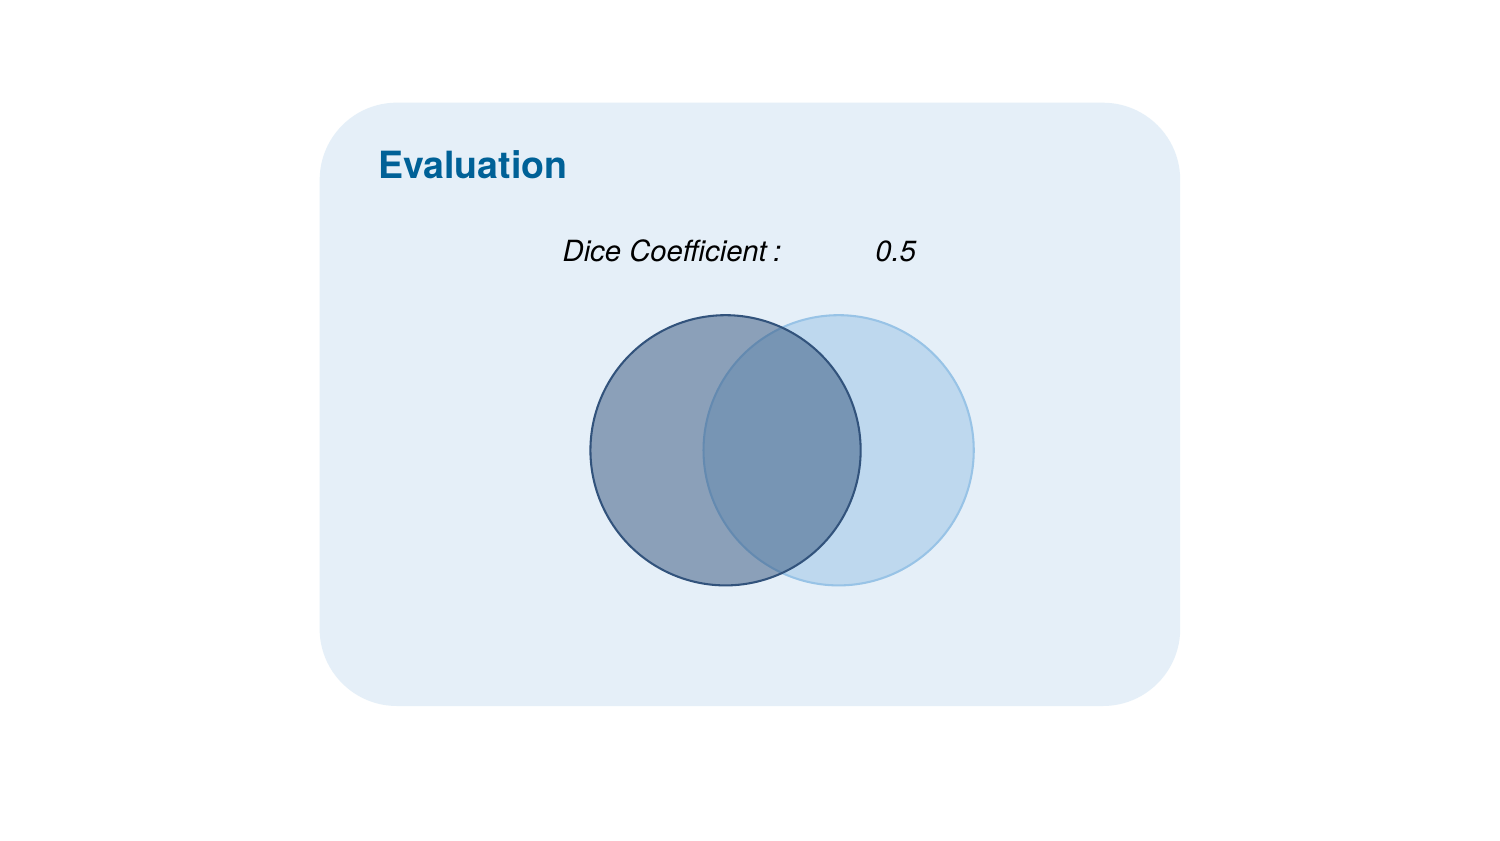

METHODS

Data

Model

Evaluation
Dice Coefficient
:
0.5